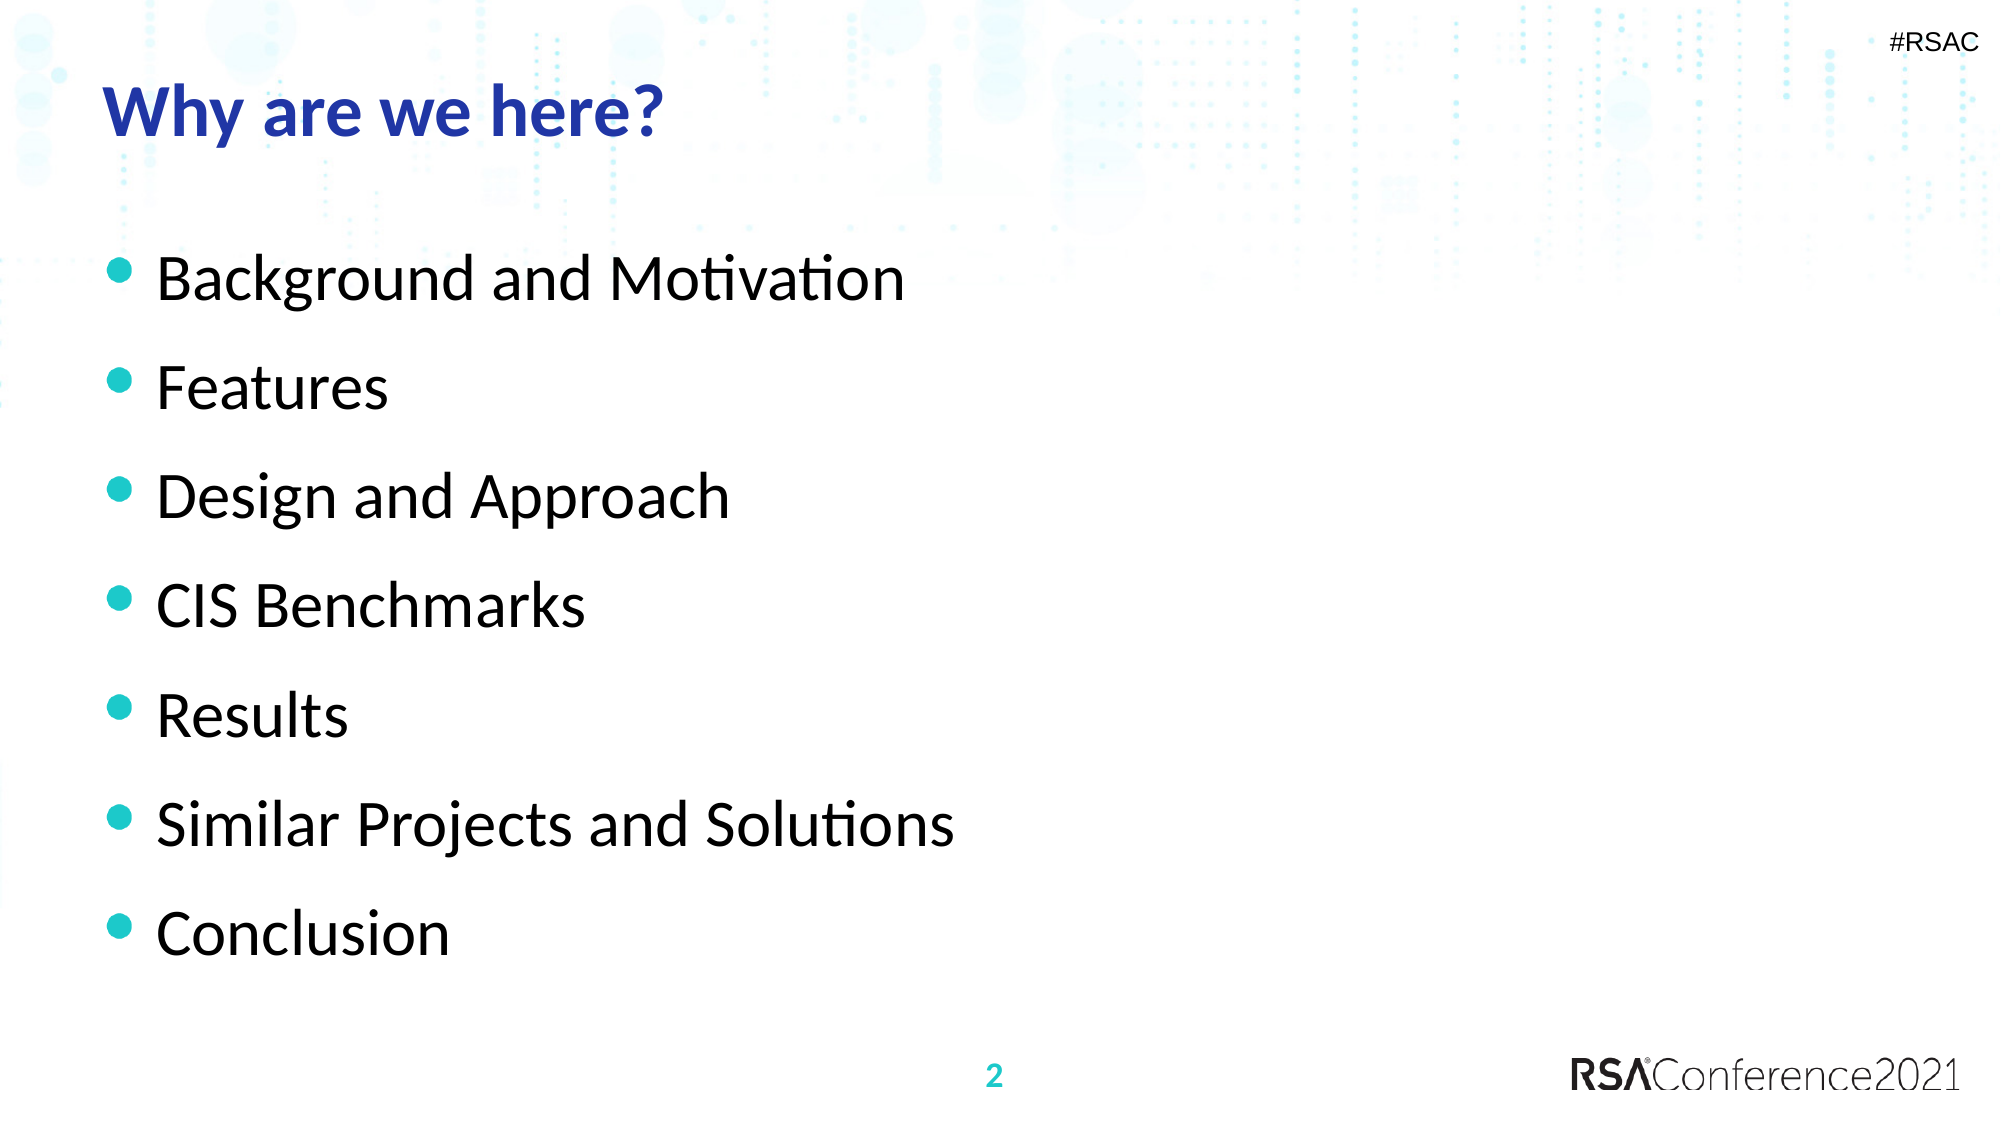

# Why are we here?
Background and Motivation
Features
Design and Approach
CIS Benchmarks
Results
Similar Projects and Solutions
Conclusion
2